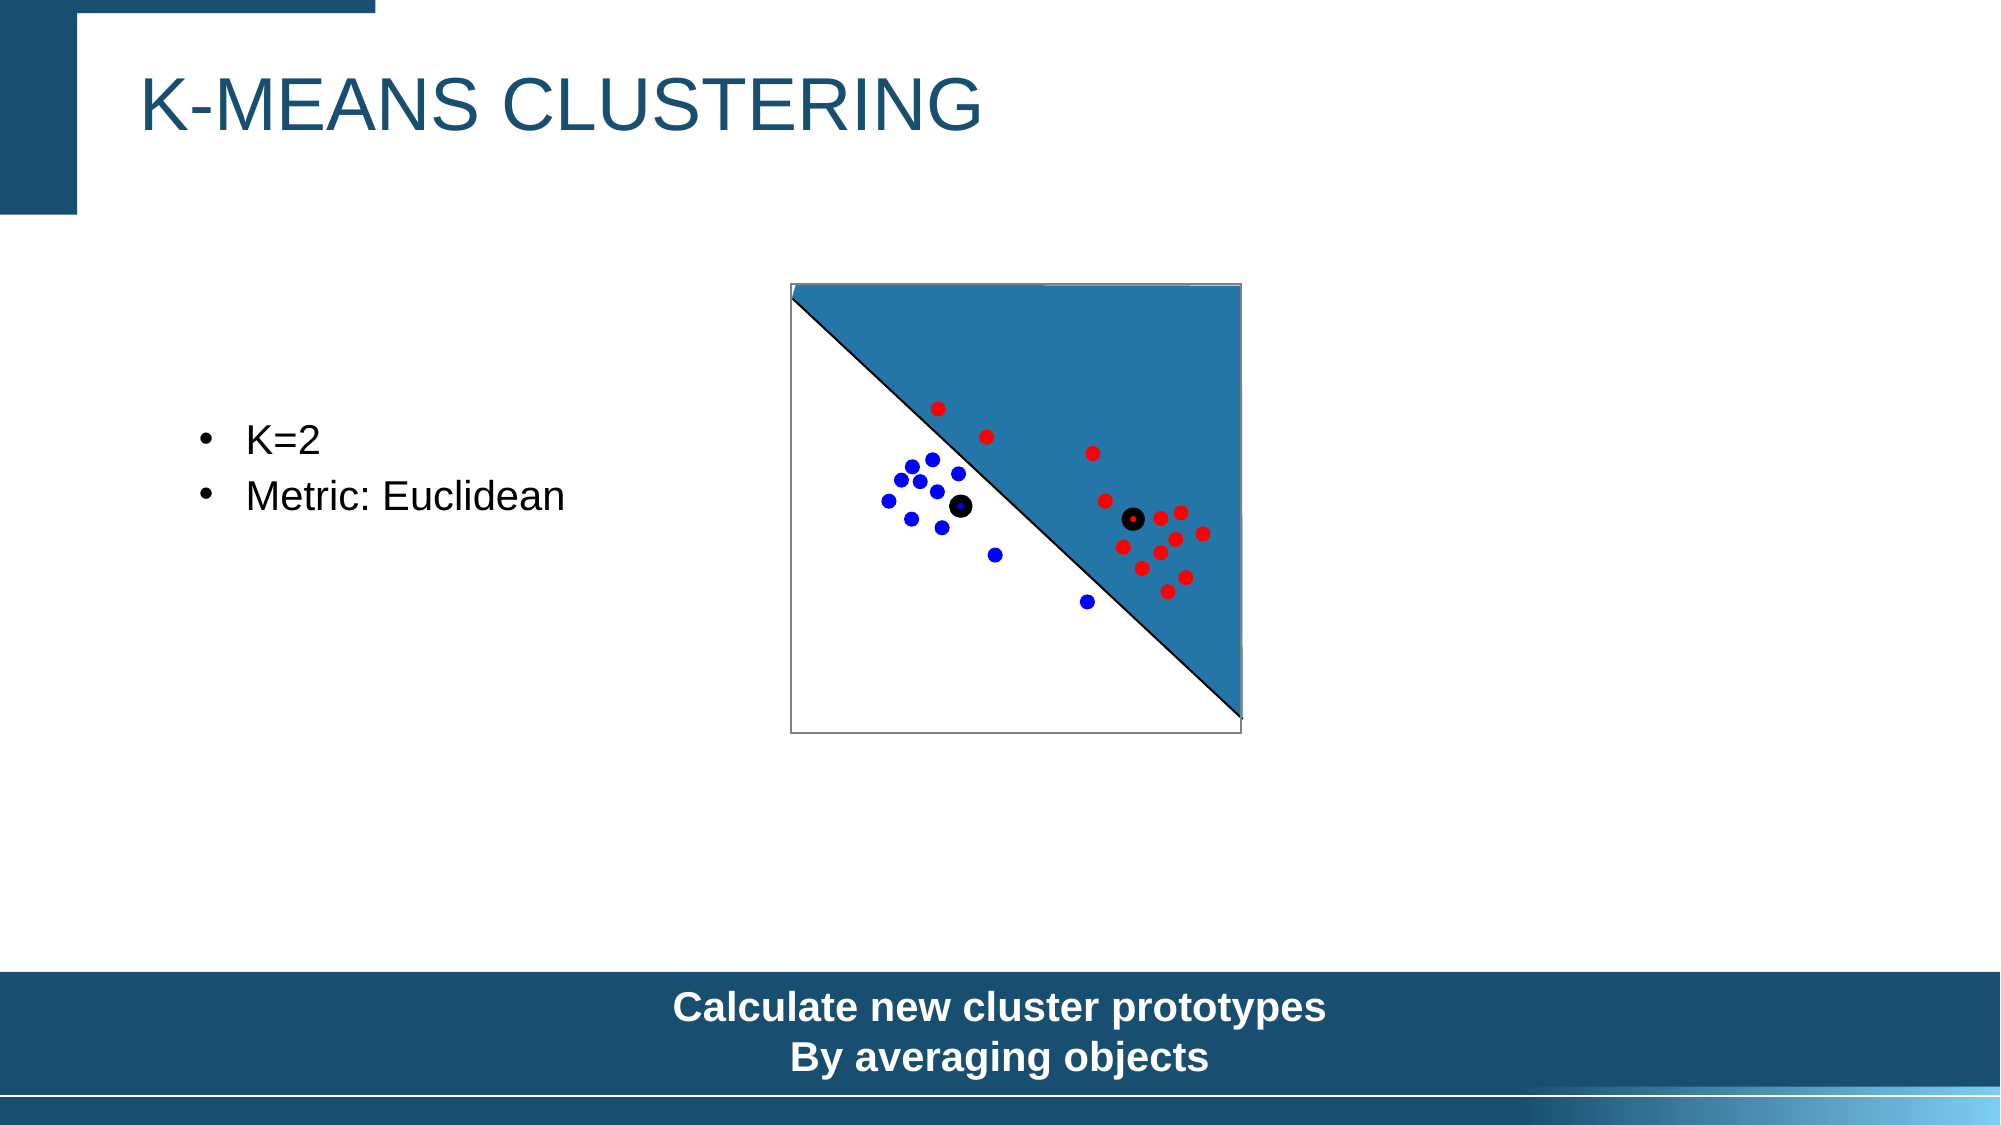

K-means clustering

K=2

Metric: Euclidean

Calculate new cluster prototypes
By averaging objects